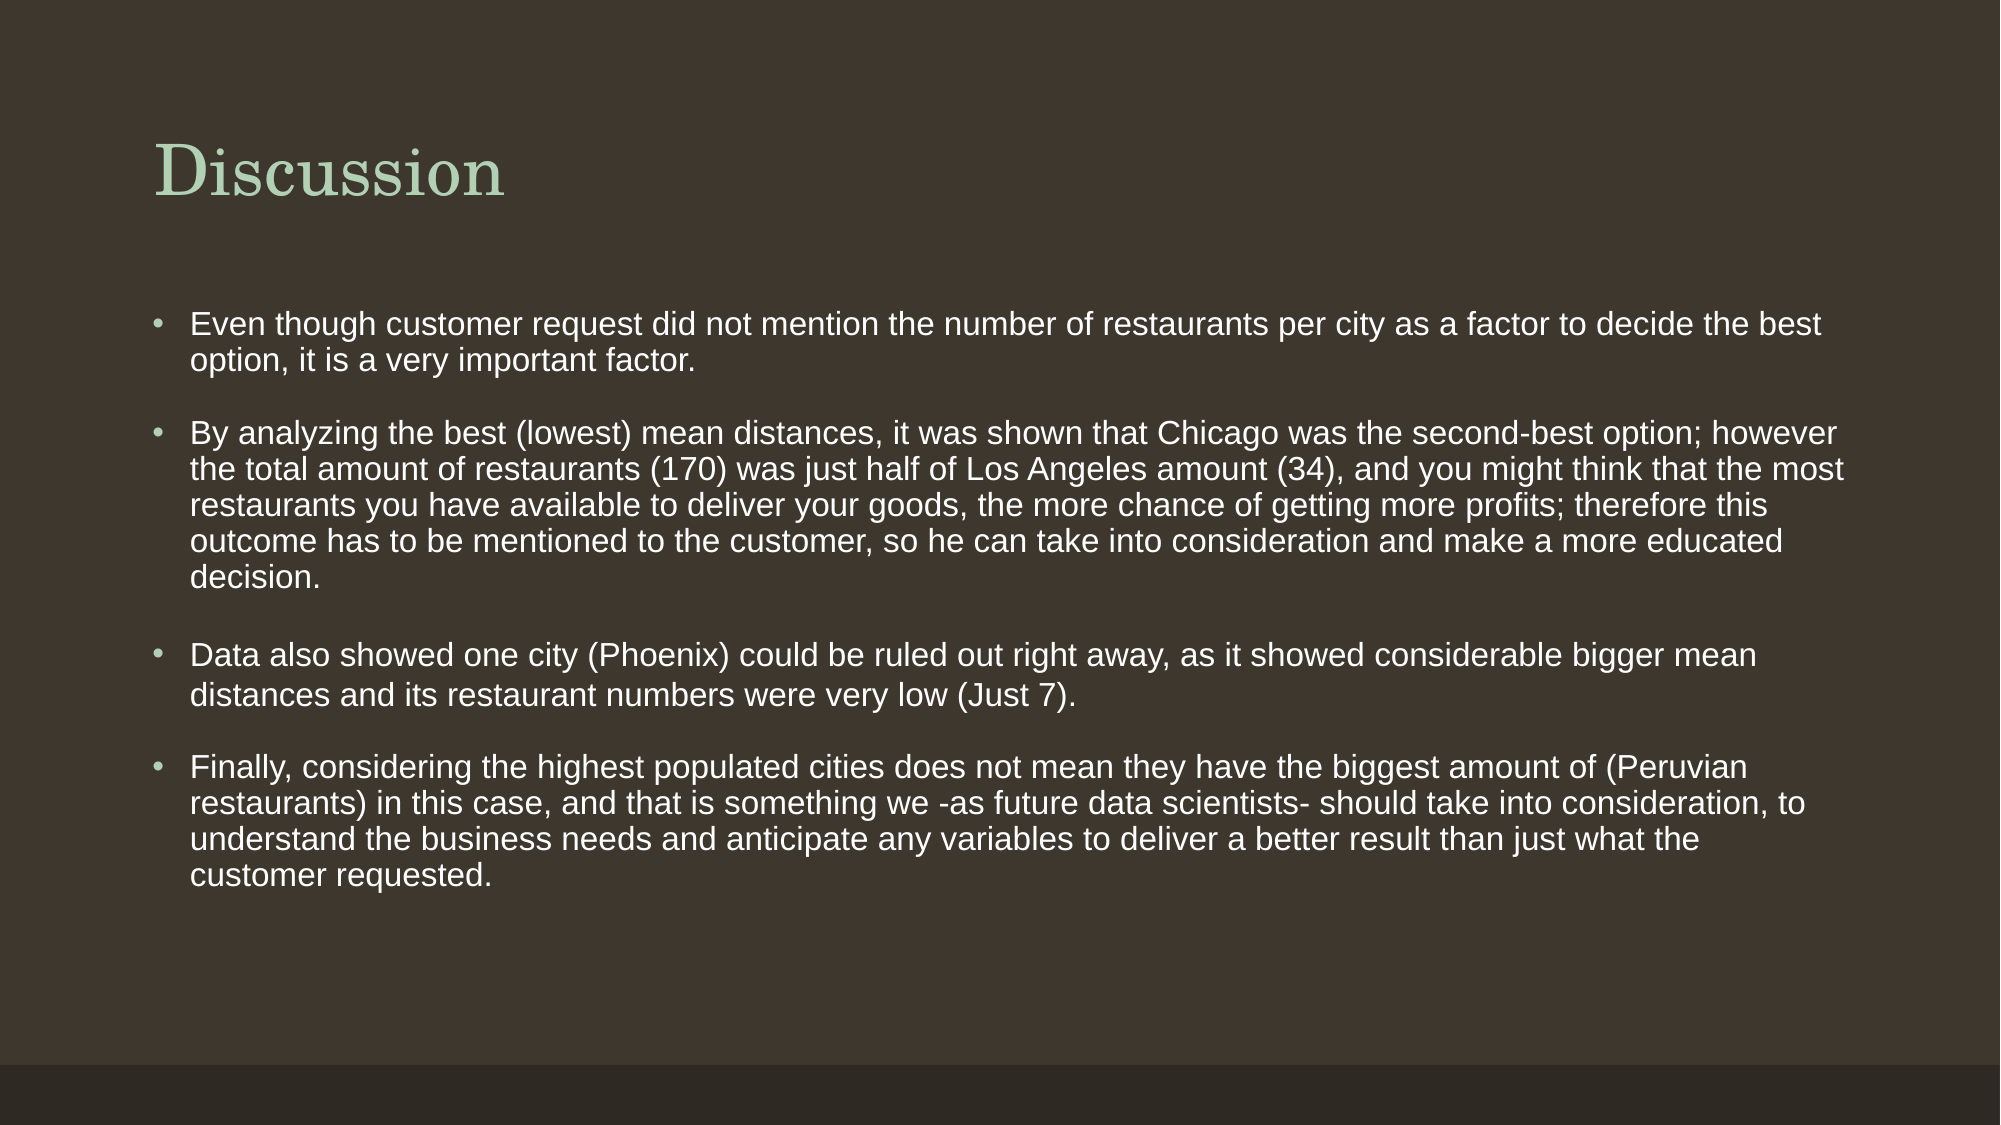

# Discussion
Even though customer request did not mention the number of restaurants per city as a factor to decide the best option, it is a very important factor.
By analyzing the best (lowest) mean distances, it was shown that Chicago was the second-best option; however the total amount of restaurants (170) was just half of Los Angeles amount (34), and you might think that the most restaurants you have available to deliver your goods, the more chance of getting more profits; therefore this outcome has to be mentioned to the customer, so he can take into consideration and make a more educated decision.
Data also showed one city (Phoenix) could be ruled out right away, as it showed considerable bigger mean distances and its restaurant numbers were very low (Just 7).
Finally, considering the highest populated cities does not mean they have the biggest amount of (Peruvian restaurants) in this case, and that is something we -as future data scientists- should take into consideration, to understand the business needs and anticipate any variables to deliver a better result than just what the customer requested.